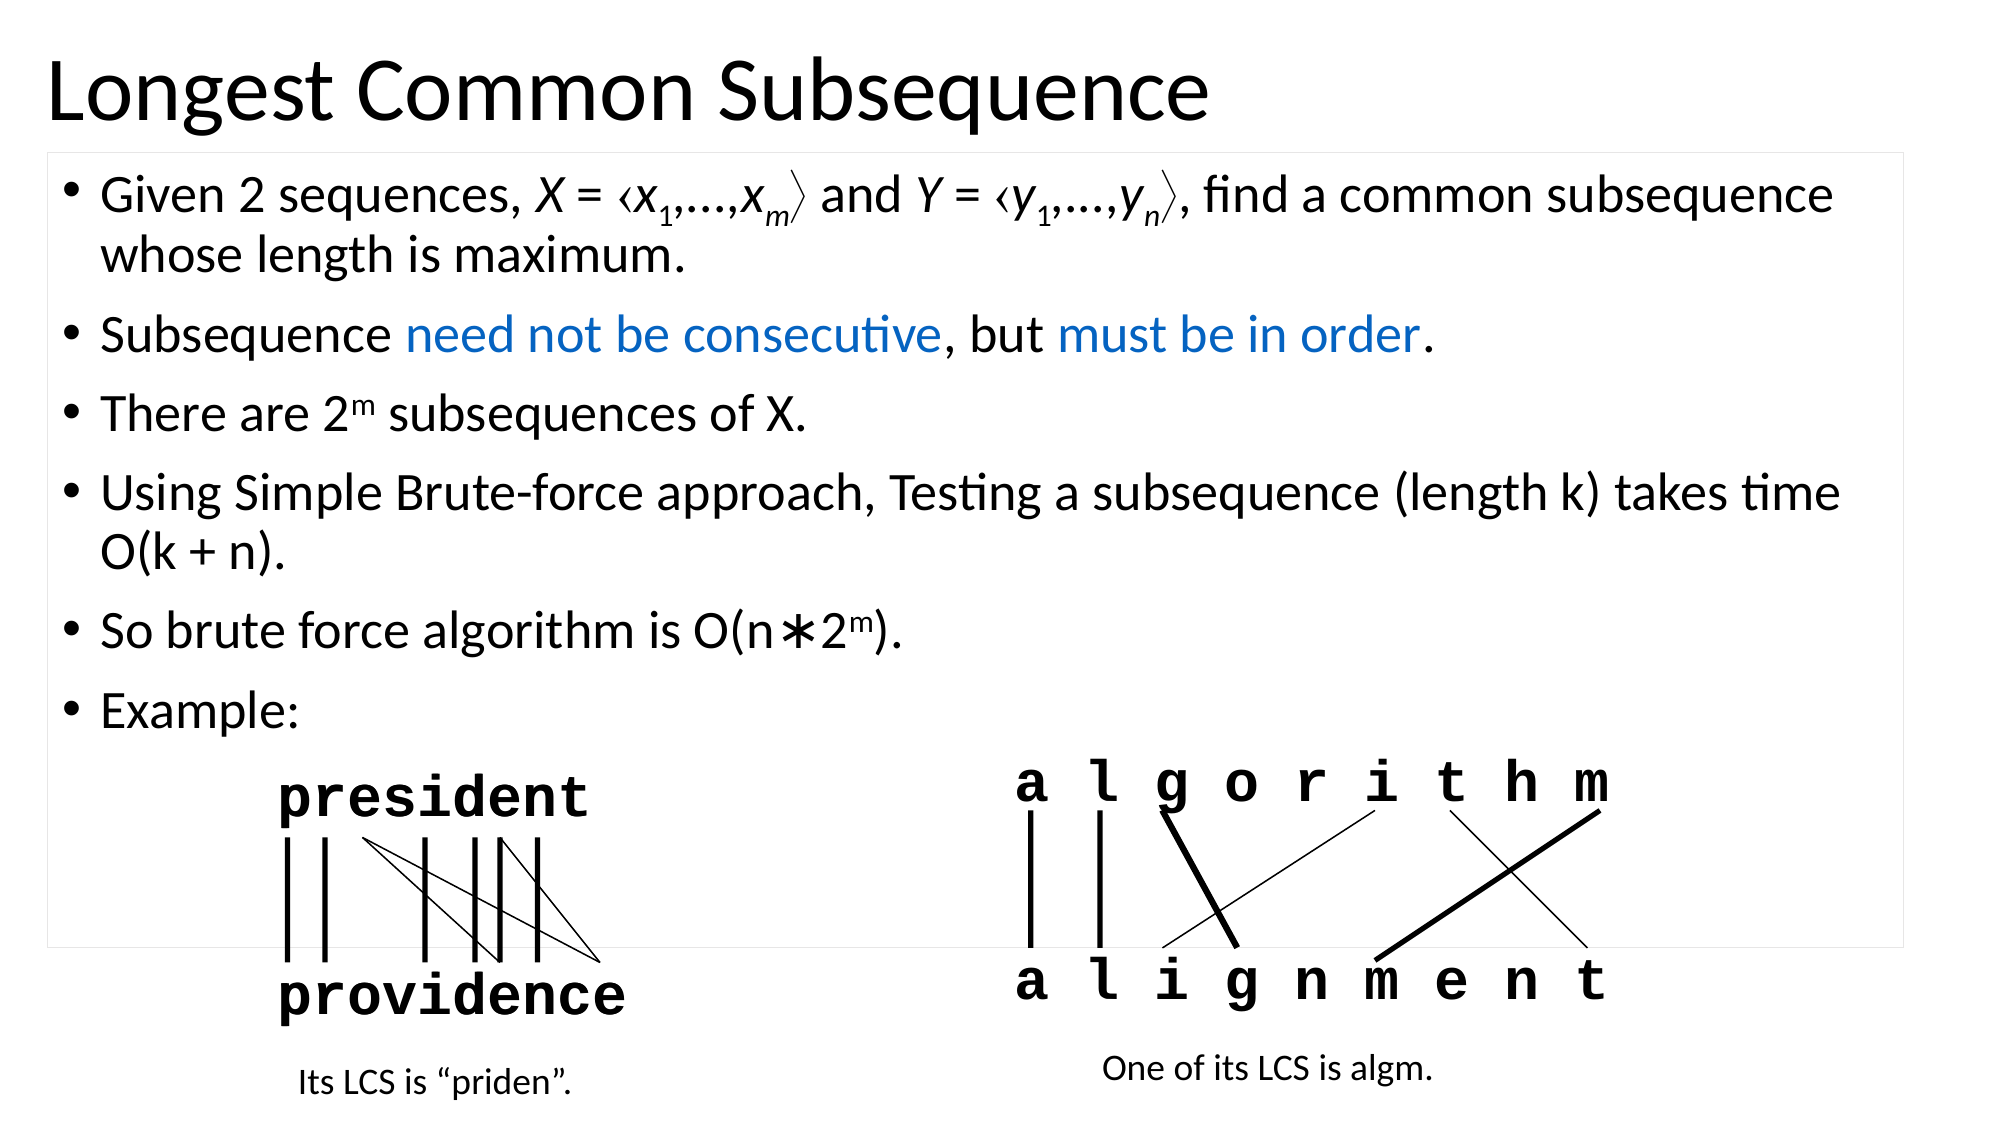

# Longest Common Subsequence
Given 2 sequences, X = 〈x1,...,xm〉 and Y = 〈y1,...,yn〉, find a common subsequence whose length is maximum.
Subsequence need not be consecutive, but must be in order.
There are 2m subsequences of X.
Using Simple Brute-force approach, Testing a subsequence (length k) takes time O(k + n).
So brute force algorithm is O(n∗2m).
Example:

a l g o r i t h m

a l i g n m e n t
president

providence
president

providence

One of its LCS is algm.
 Its LCS is “priden”.